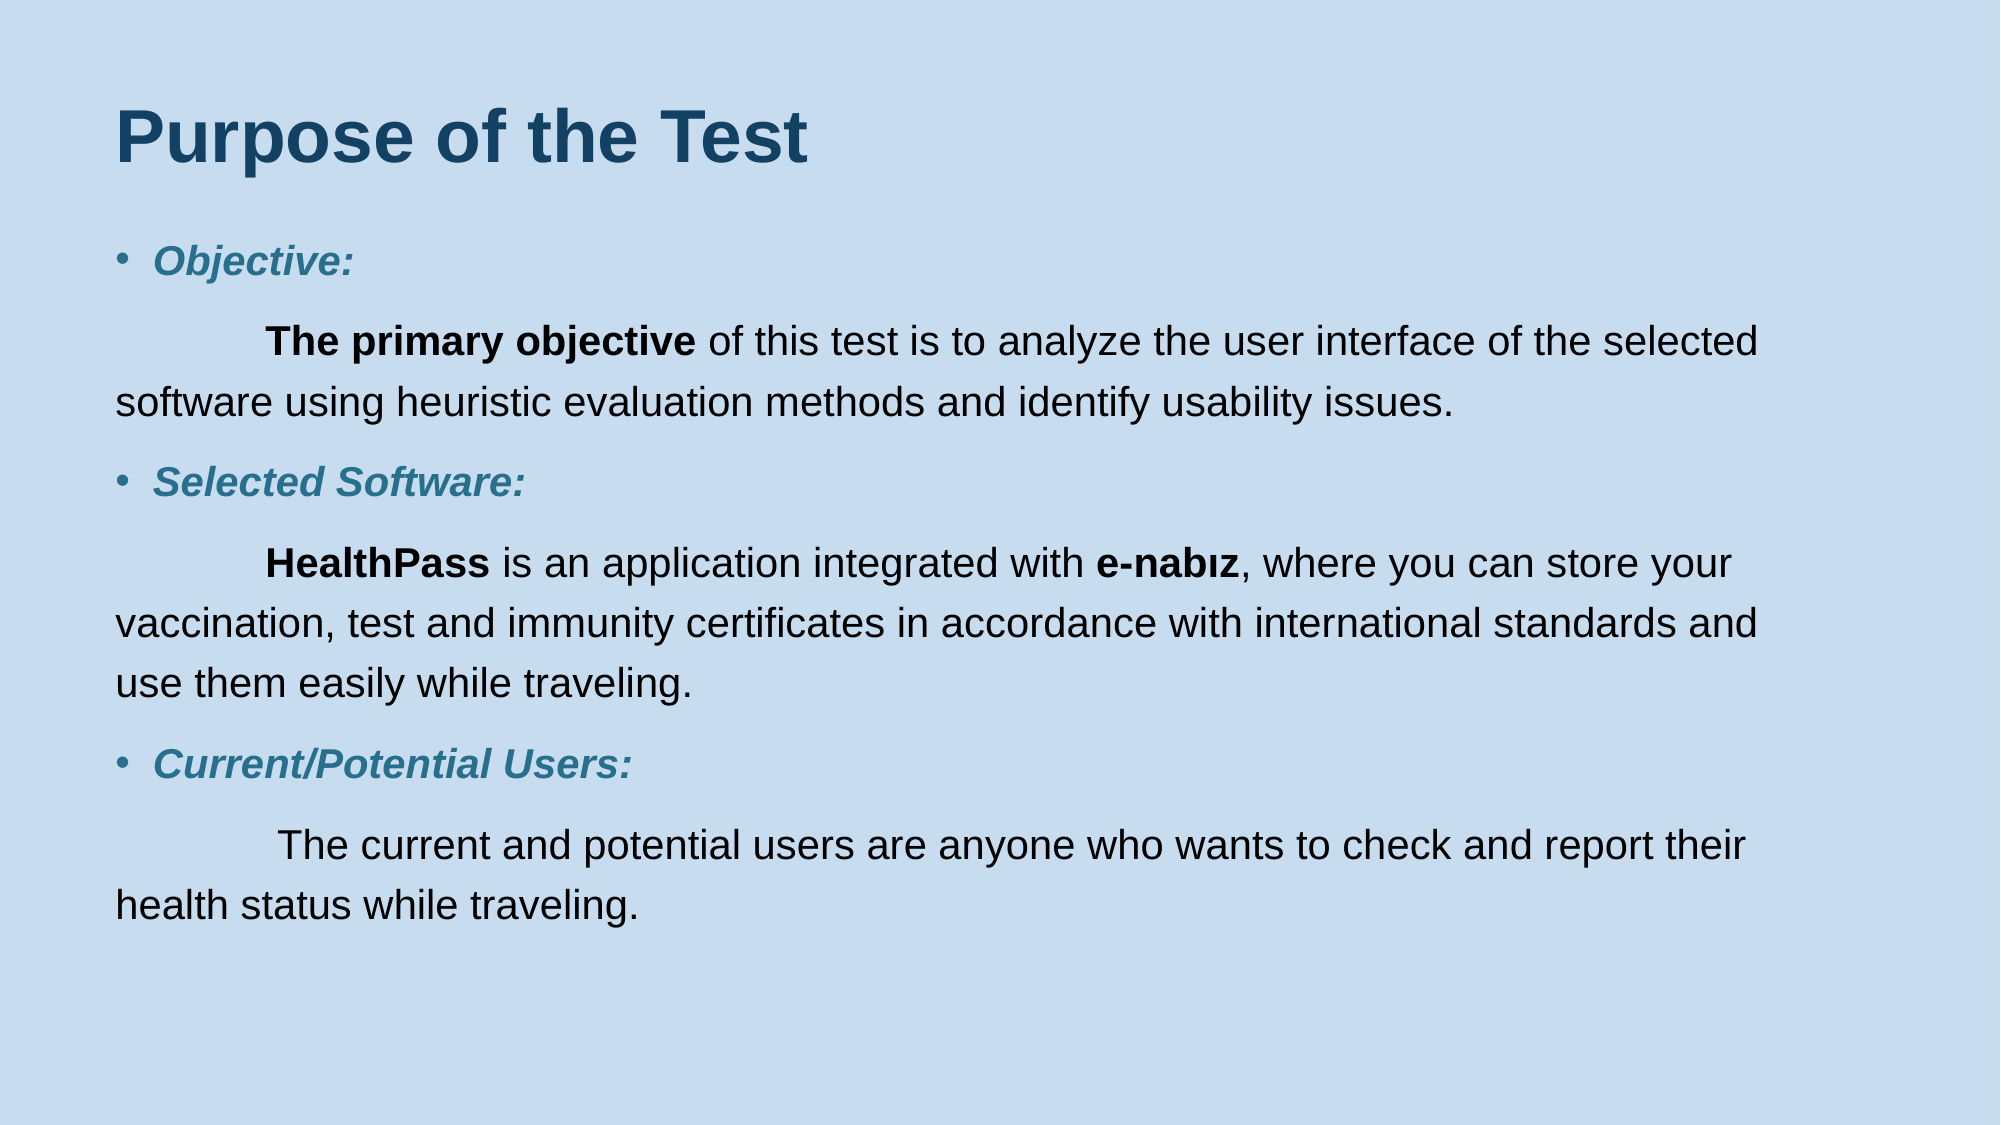

# Purpose of the Test
Objective:
	The primary objective of this test is to analyze the user interface of the selected software using heuristic evaluation methods and identify usability issues.
Selected Software:
	HealthPass is an application integrated with e-nabız, where you can store your vaccination, test and immunity certificates in accordance with international standards and use them easily while traveling.
Current/Potential Users:
	 The current and potential users are anyone who wants to check and report their health status while traveling.